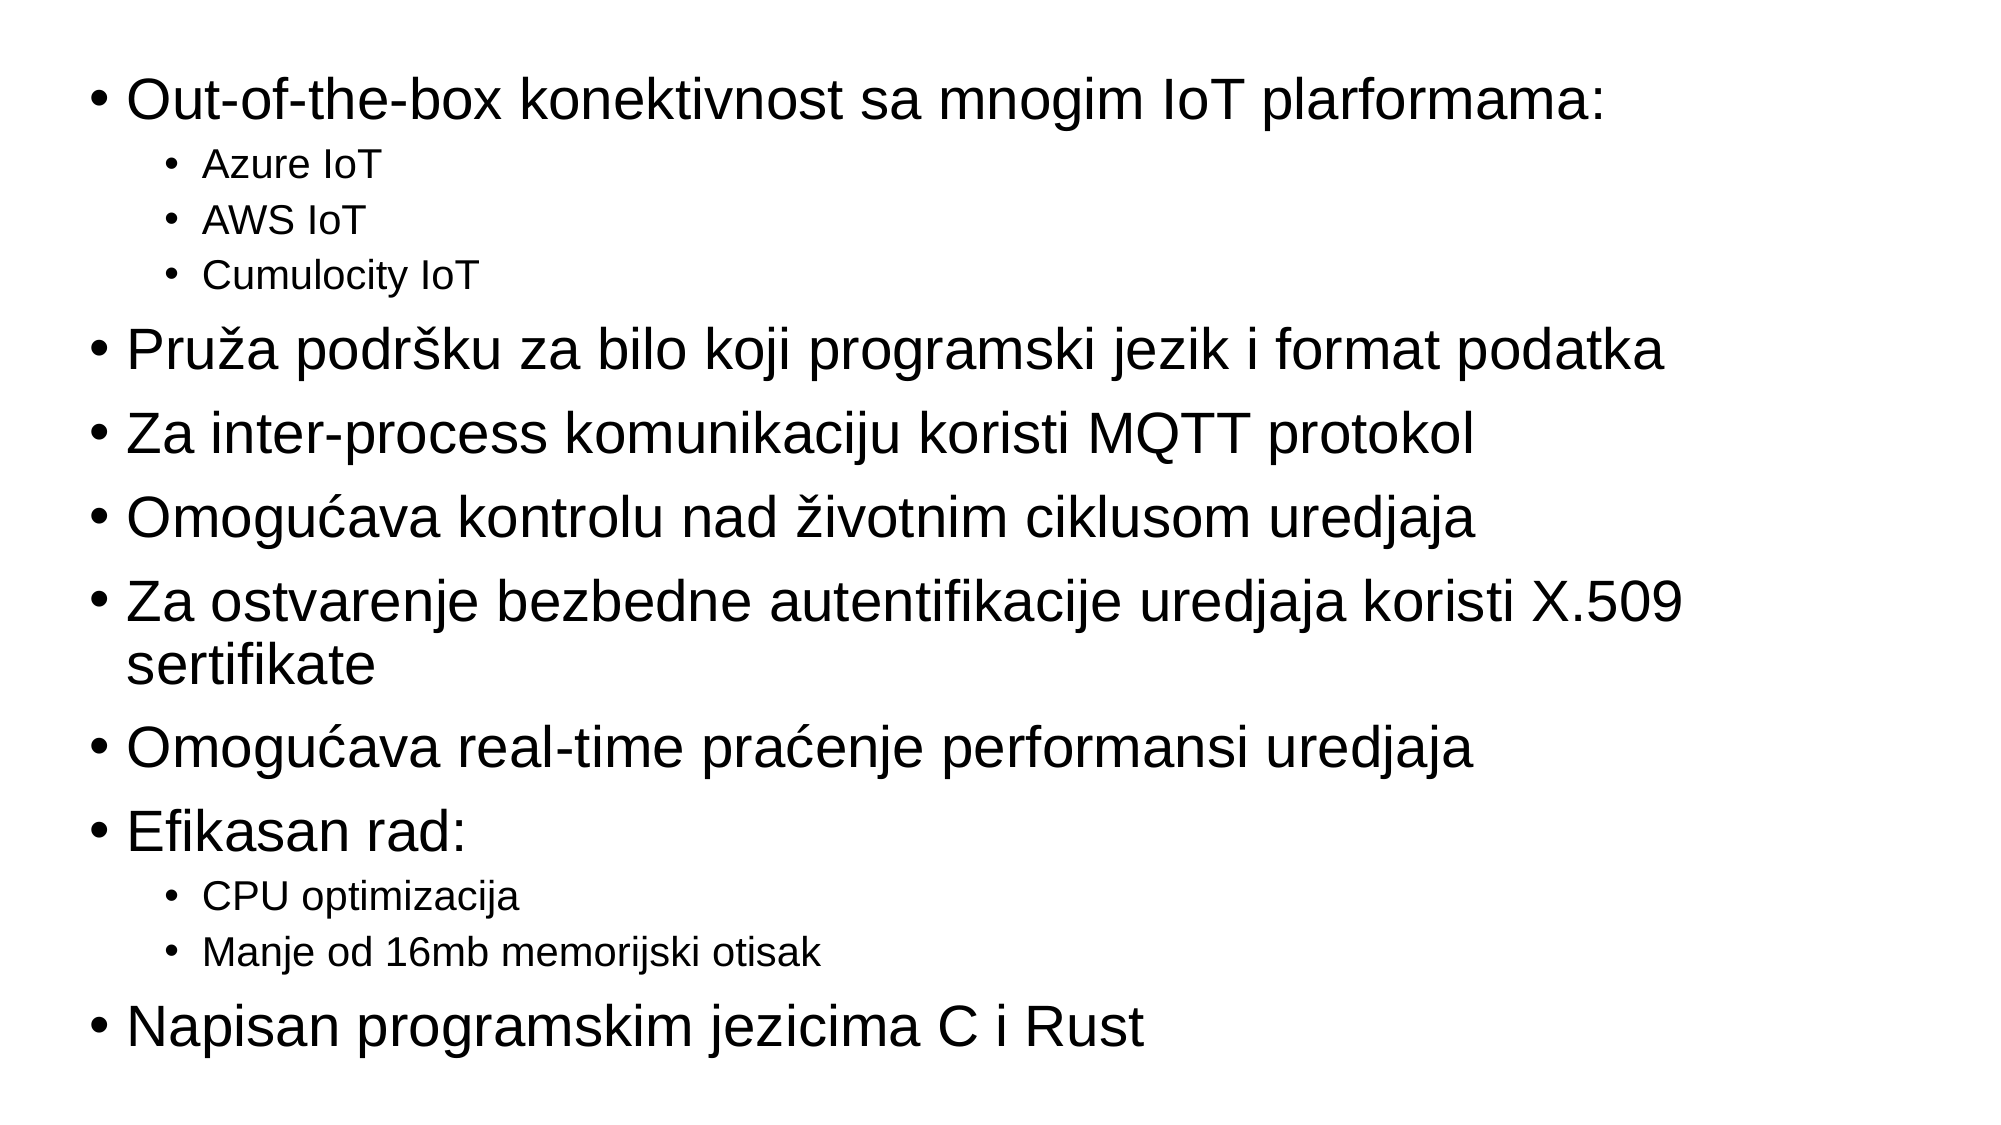

Out-of-the-box konektivnost sa mnogim IoT plarformama:
Azure IoT
AWS IoT
Cumulocity IoT
Pruža podršku za bilo koji programski jezik i format podatka
Za inter-process komunikaciju koristi MQTT protokol
Omogućava kontrolu nad životnim ciklusom uredjaja
Za ostvarenje bezbedne autentifikacije uredjaja koristi X.509 sertifikate
Omogućava real-time praćenje performansi uredjaja
Efikasan rad:
CPU optimizacija
Manje od 16mb memorijski otisak
Napisan programskim jezicima C i Rust